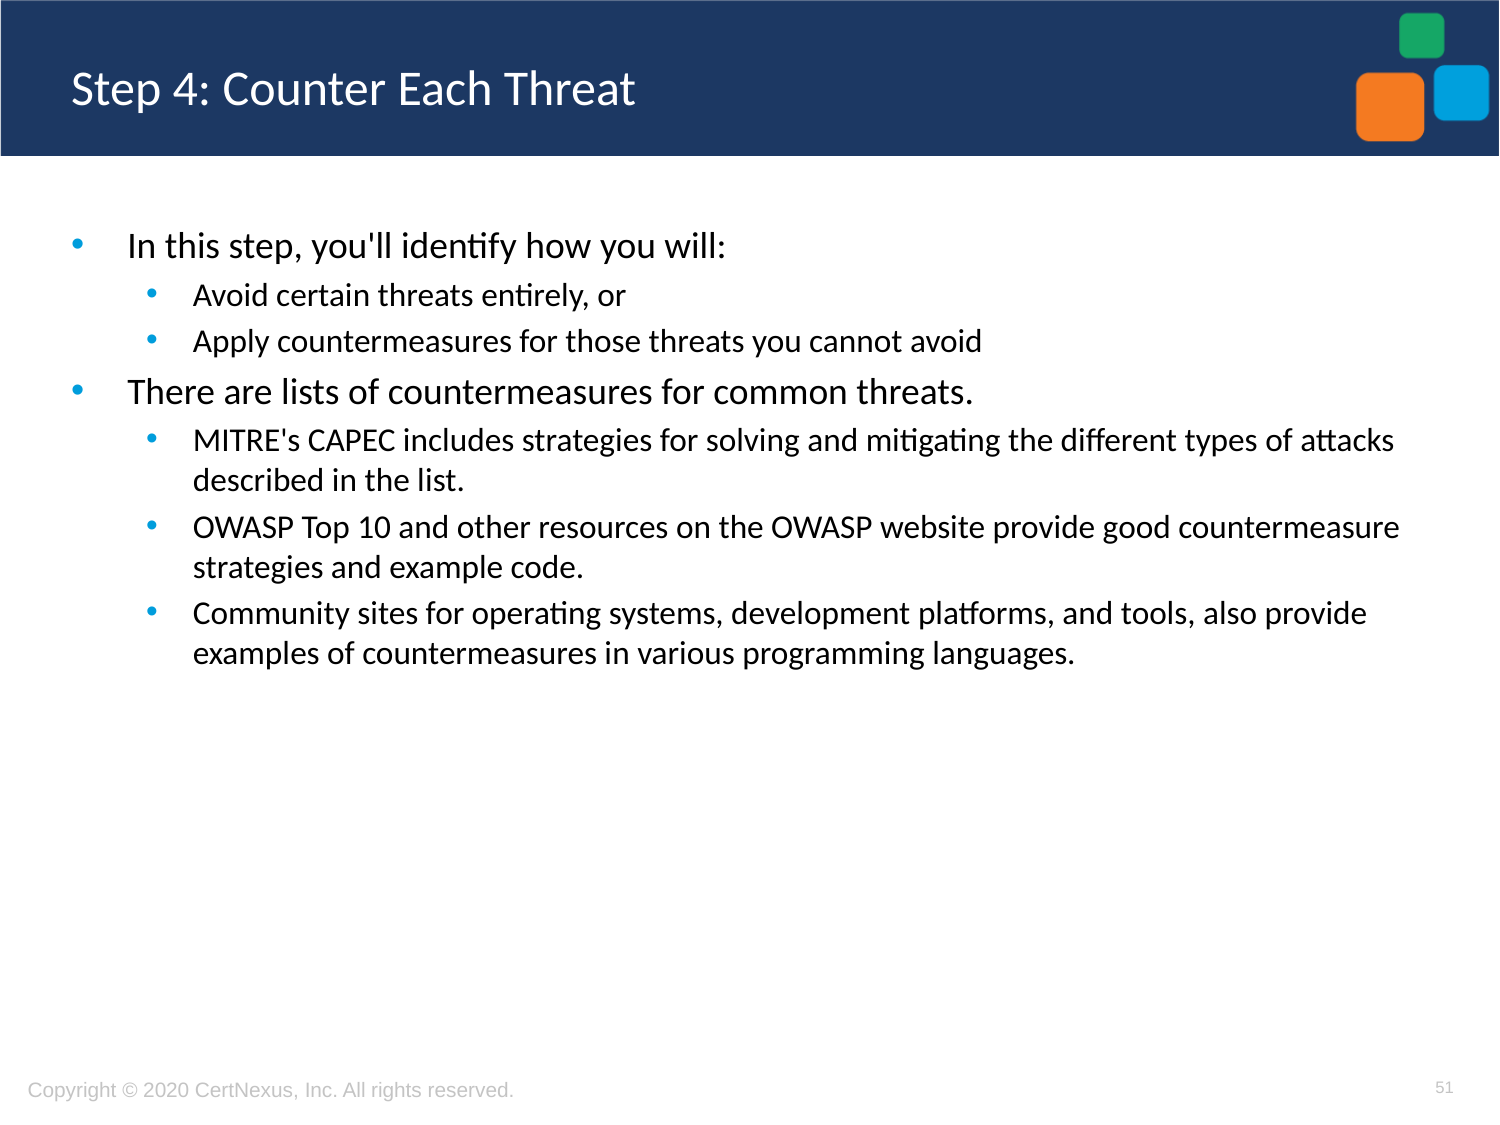

# Step 4: Counter Each Threat
In this step, you'll identify how you will:
Avoid certain threats entirely, or
Apply countermeasures for those threats you cannot avoid
There are lists of countermeasures for common threats.
MITRE's CAPEC includes strategies for solving and mitigating the different types of attacks described in the list.
OWASP Top 10 and other resources on the OWASP website provide good countermeasure strategies and example code.
Community sites for operating systems, development platforms, and tools, also provide examples of countermeasures in various programming languages.
51